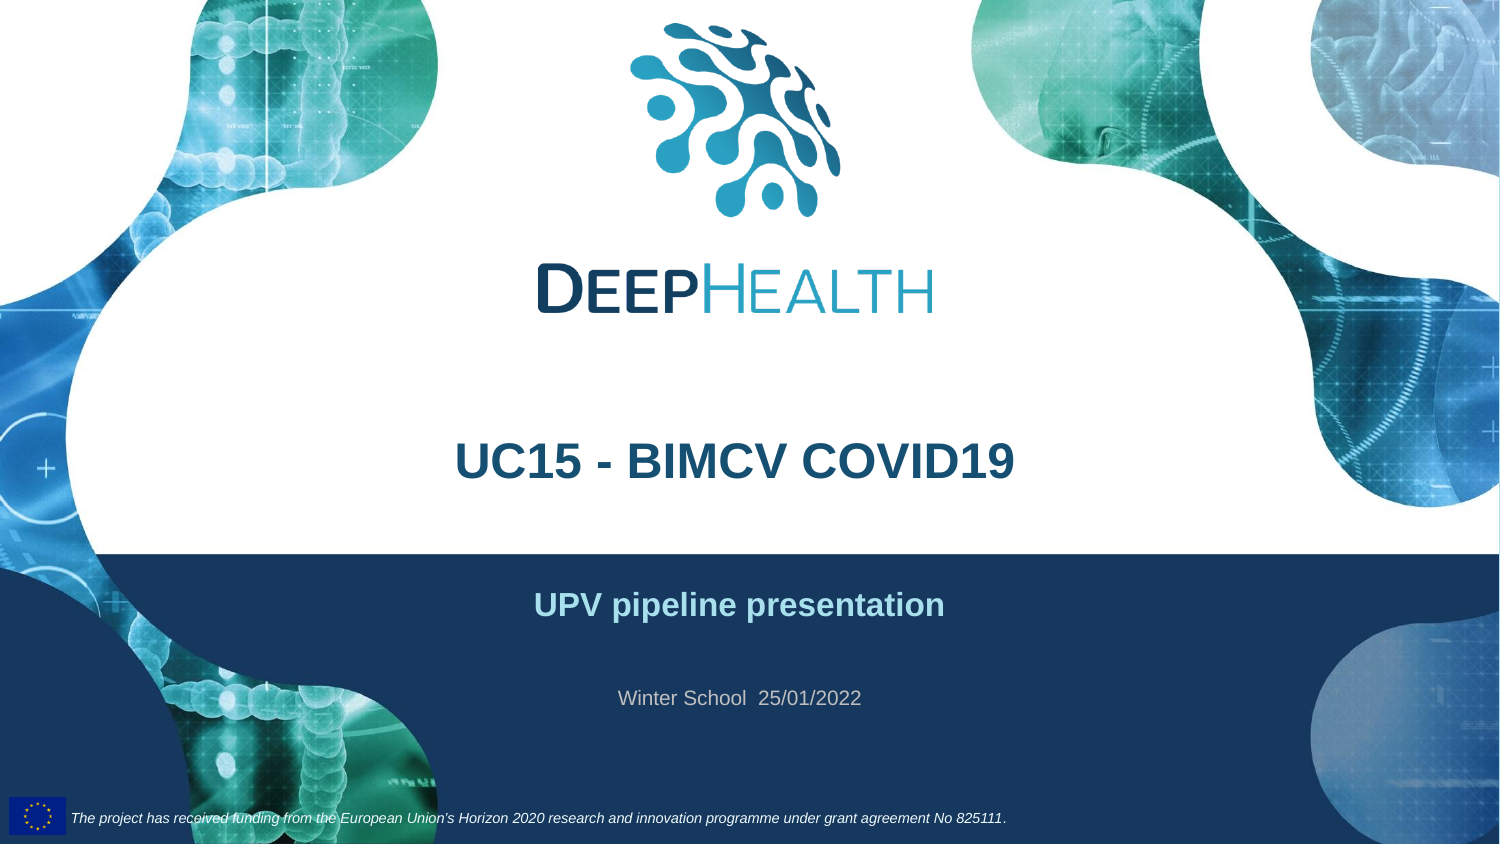

# UC15 - BIMCV COVID19
UPV pipeline presentation
Winter School  25/01/2022